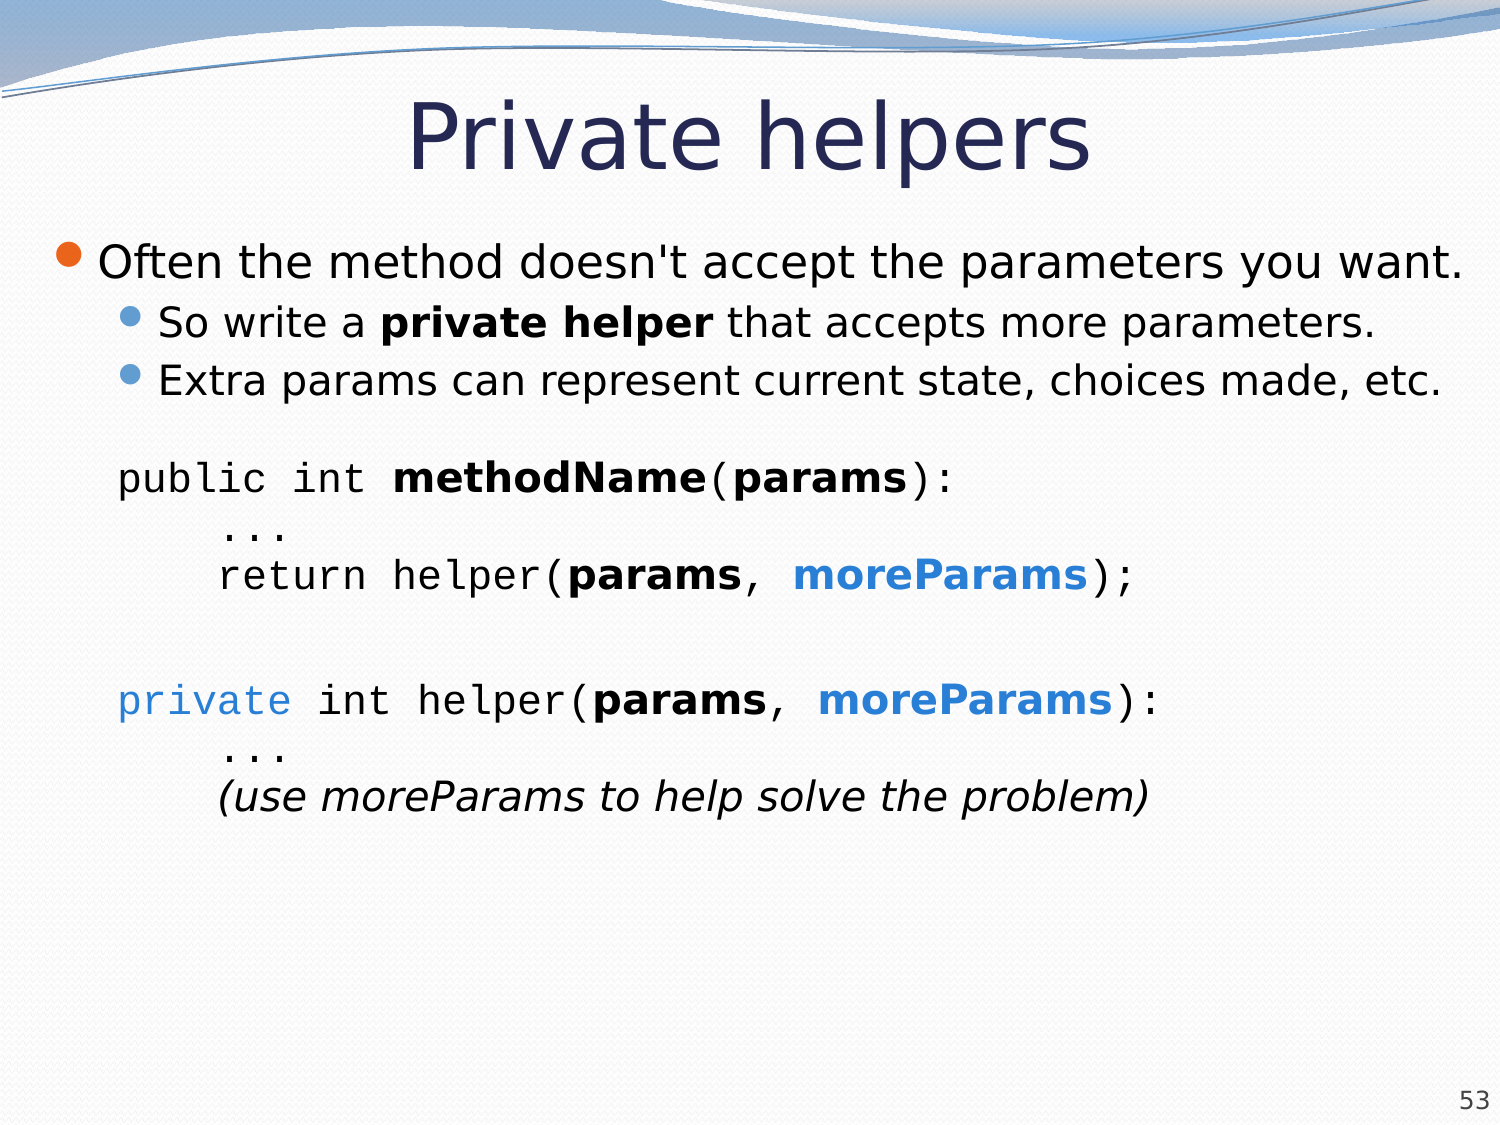

# Private helpers
Often the method doesn't accept the parameters you want.
So write a private helper that accepts more parameters.
Extra params can represent current state, choices made, etc.

public int methodName(params):
    ...
    return helper(params, moreParams);

private int helper(params, moreParams):
    ...
    (use moreParams to help solve the problem)